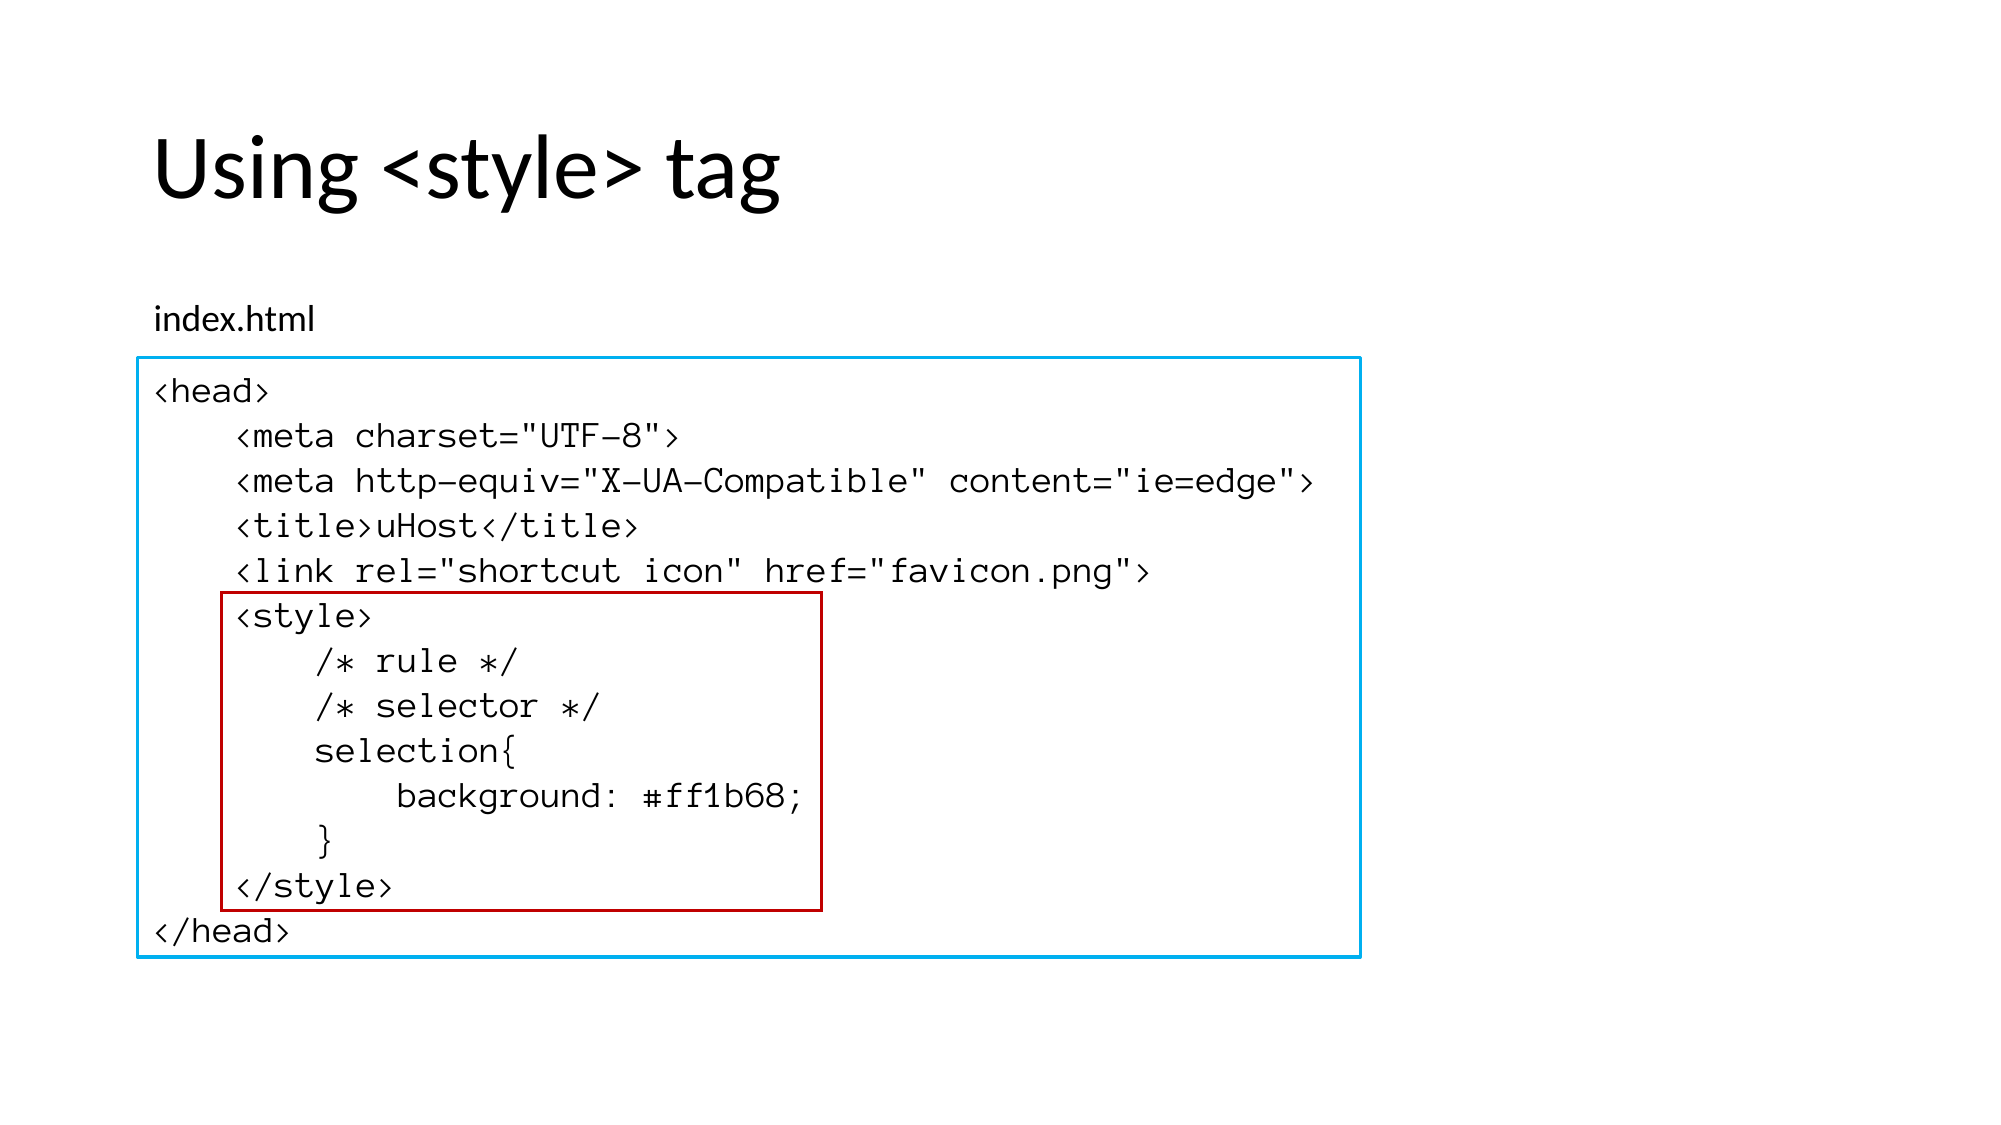

# Using <style> tag
index.html
<head>
    <meta charset="UTF-8">
    <meta http-equiv="X-UA-Compatible" content="ie=edge">
    <title>uHost</title>
    <link rel="shortcut icon" href="favicon.png">
    <style>
        /* rule */
        /* selector */
        selection{
            background: #ff1b68;
        }
    </style>
</head>